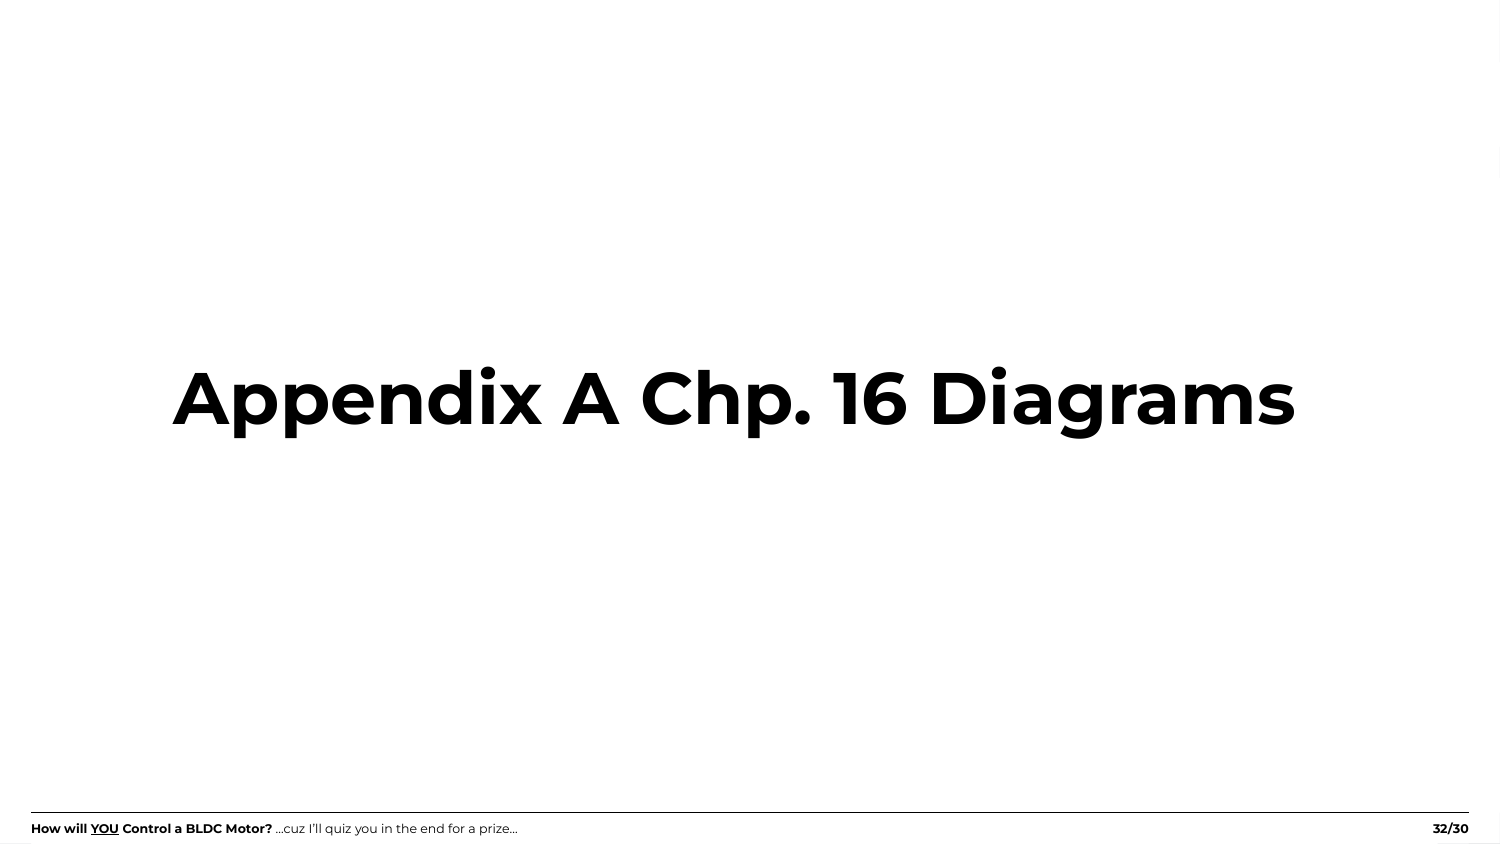

# Appendix A Chp. 16 Diagrams
32/30